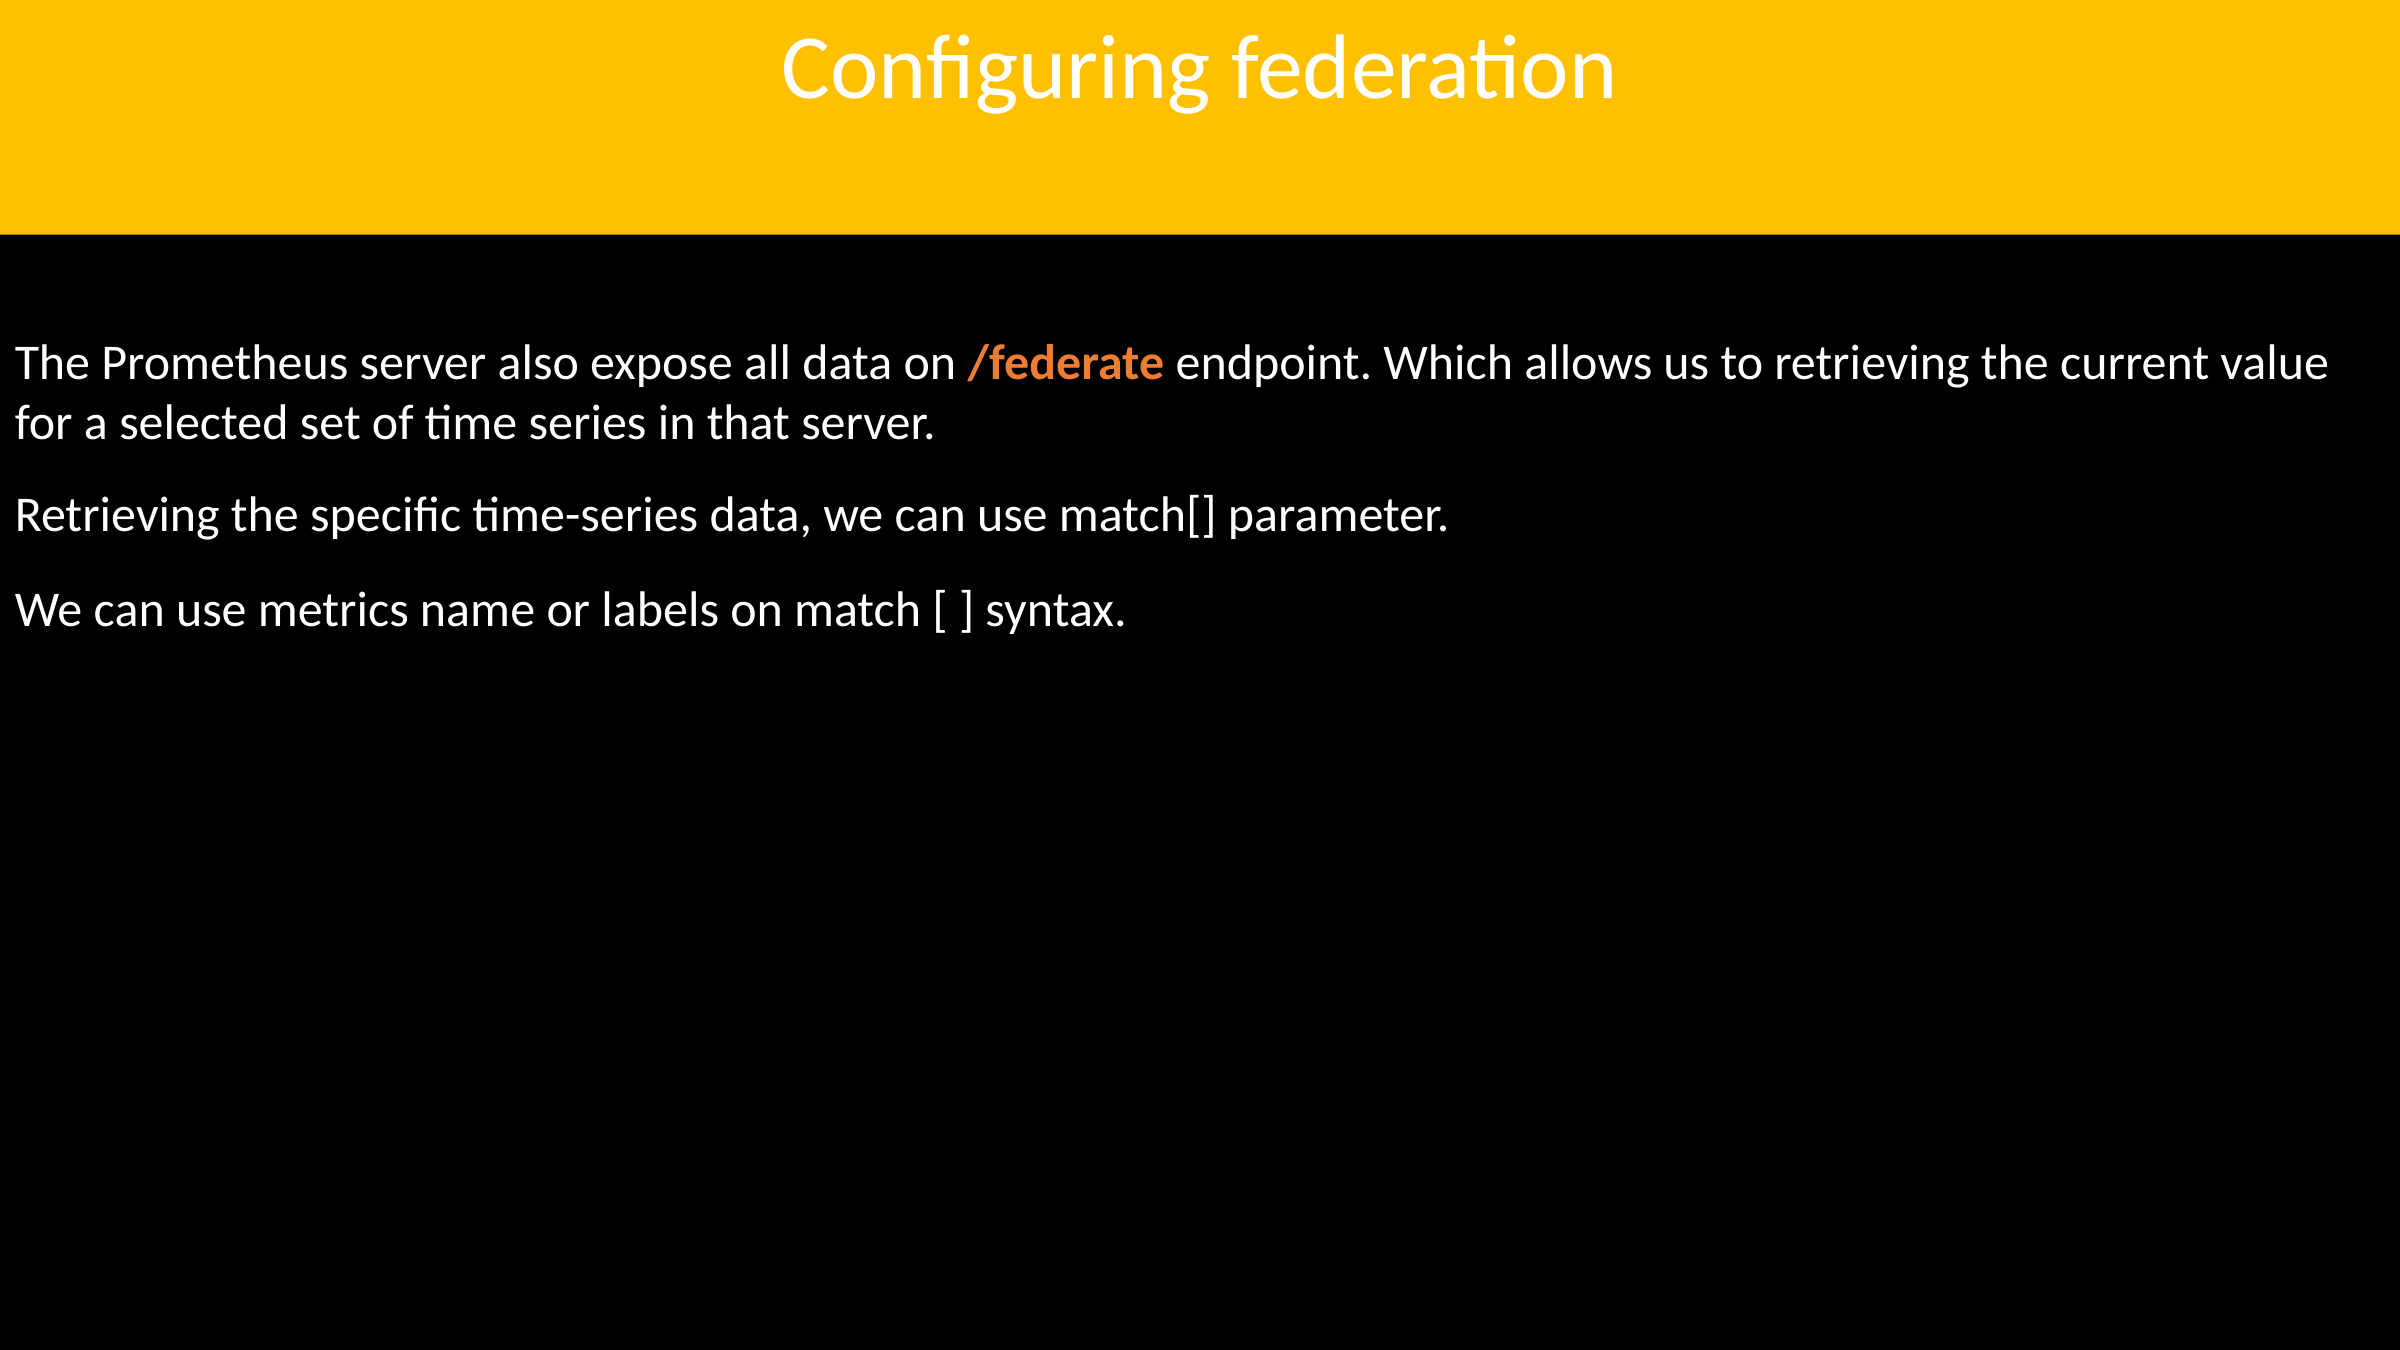

Configuring federation

The Prometheus server also expose all data on /federate endpoint. Which allows us to retrieving the current value for a selected set of time series in that server.
Retrieving the specific time-series data, we can use match[] parameter.
We can use metrics name or labels on match [ ] syntax.